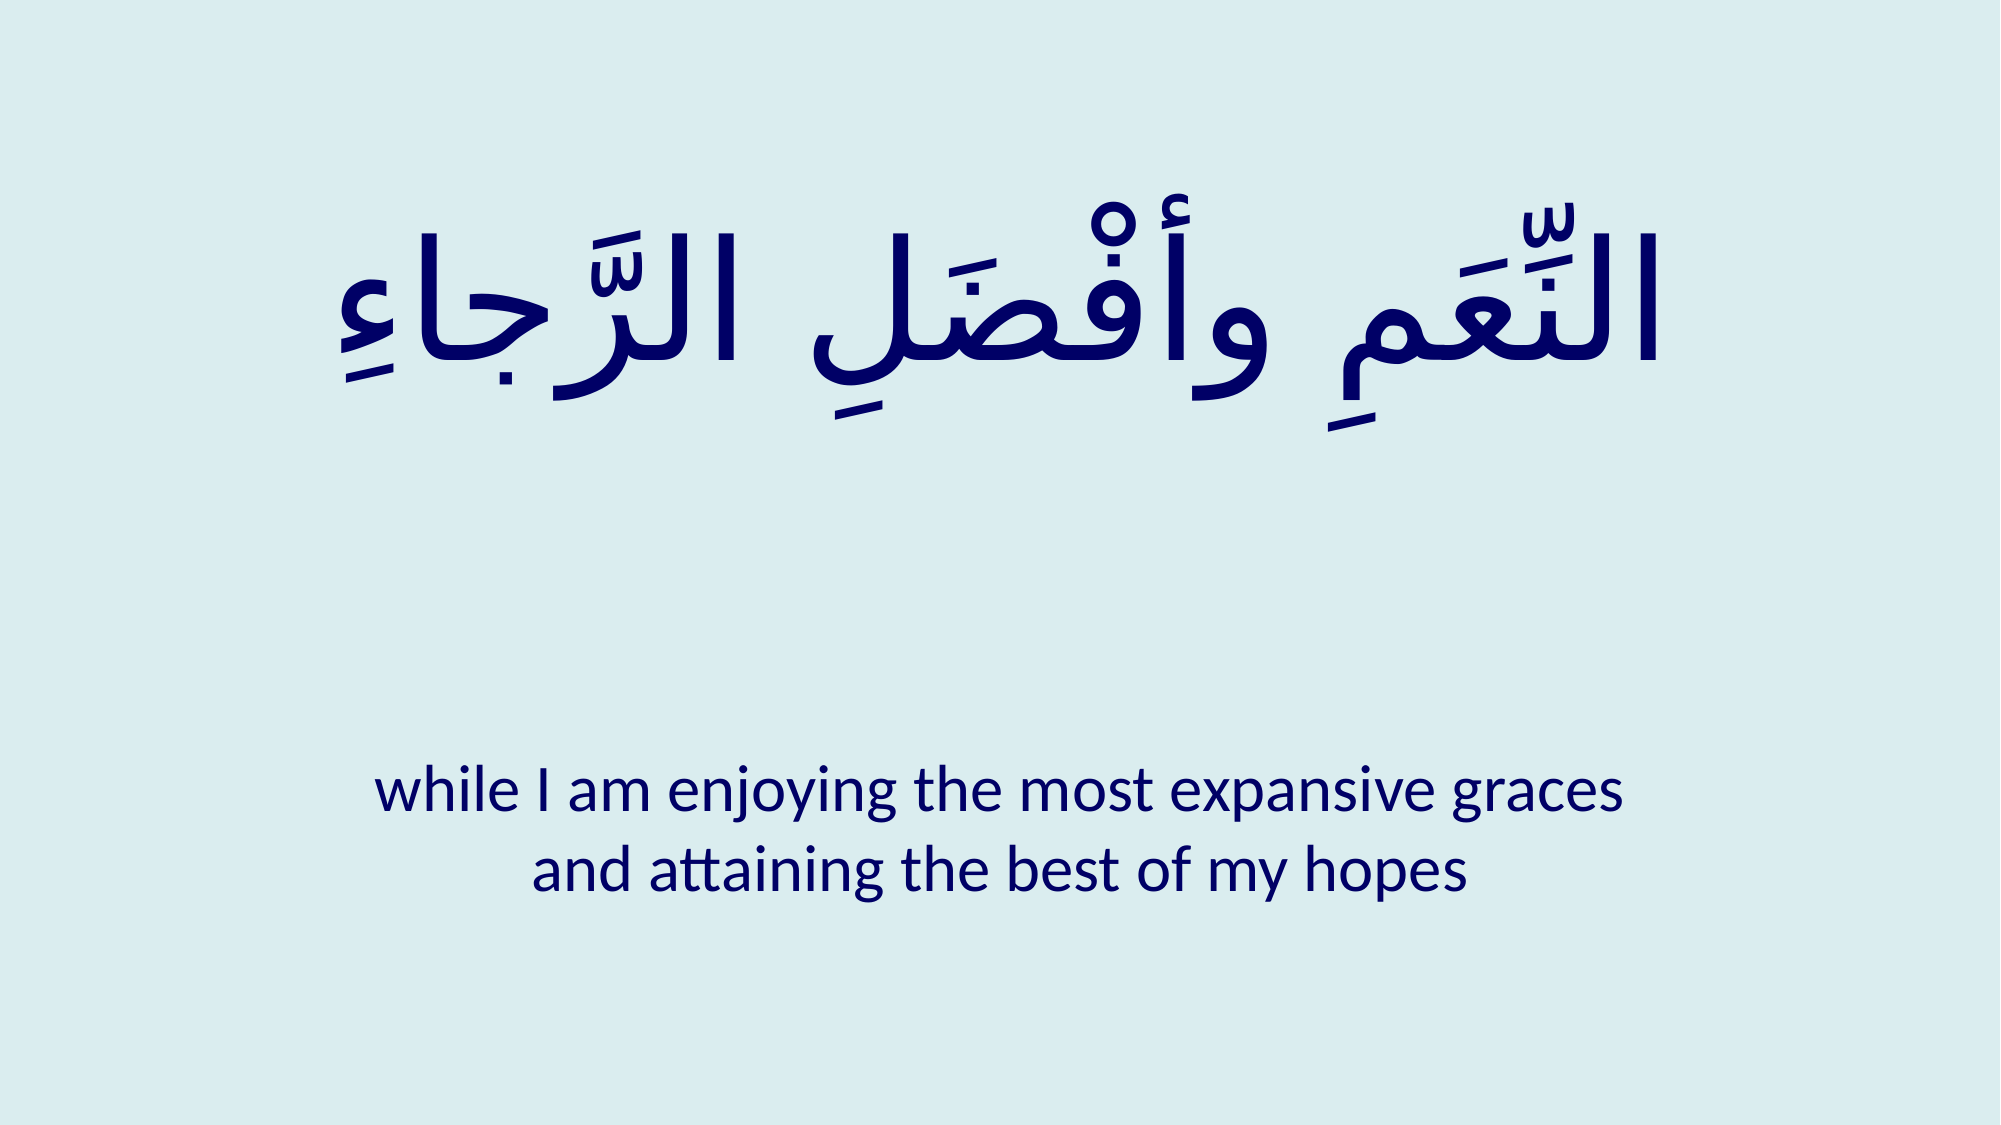

# النِّعَمِ وأفْضَلِ الرَّجاءِ
while I am enjoying the most expansive graces and attaining the best of my hopes